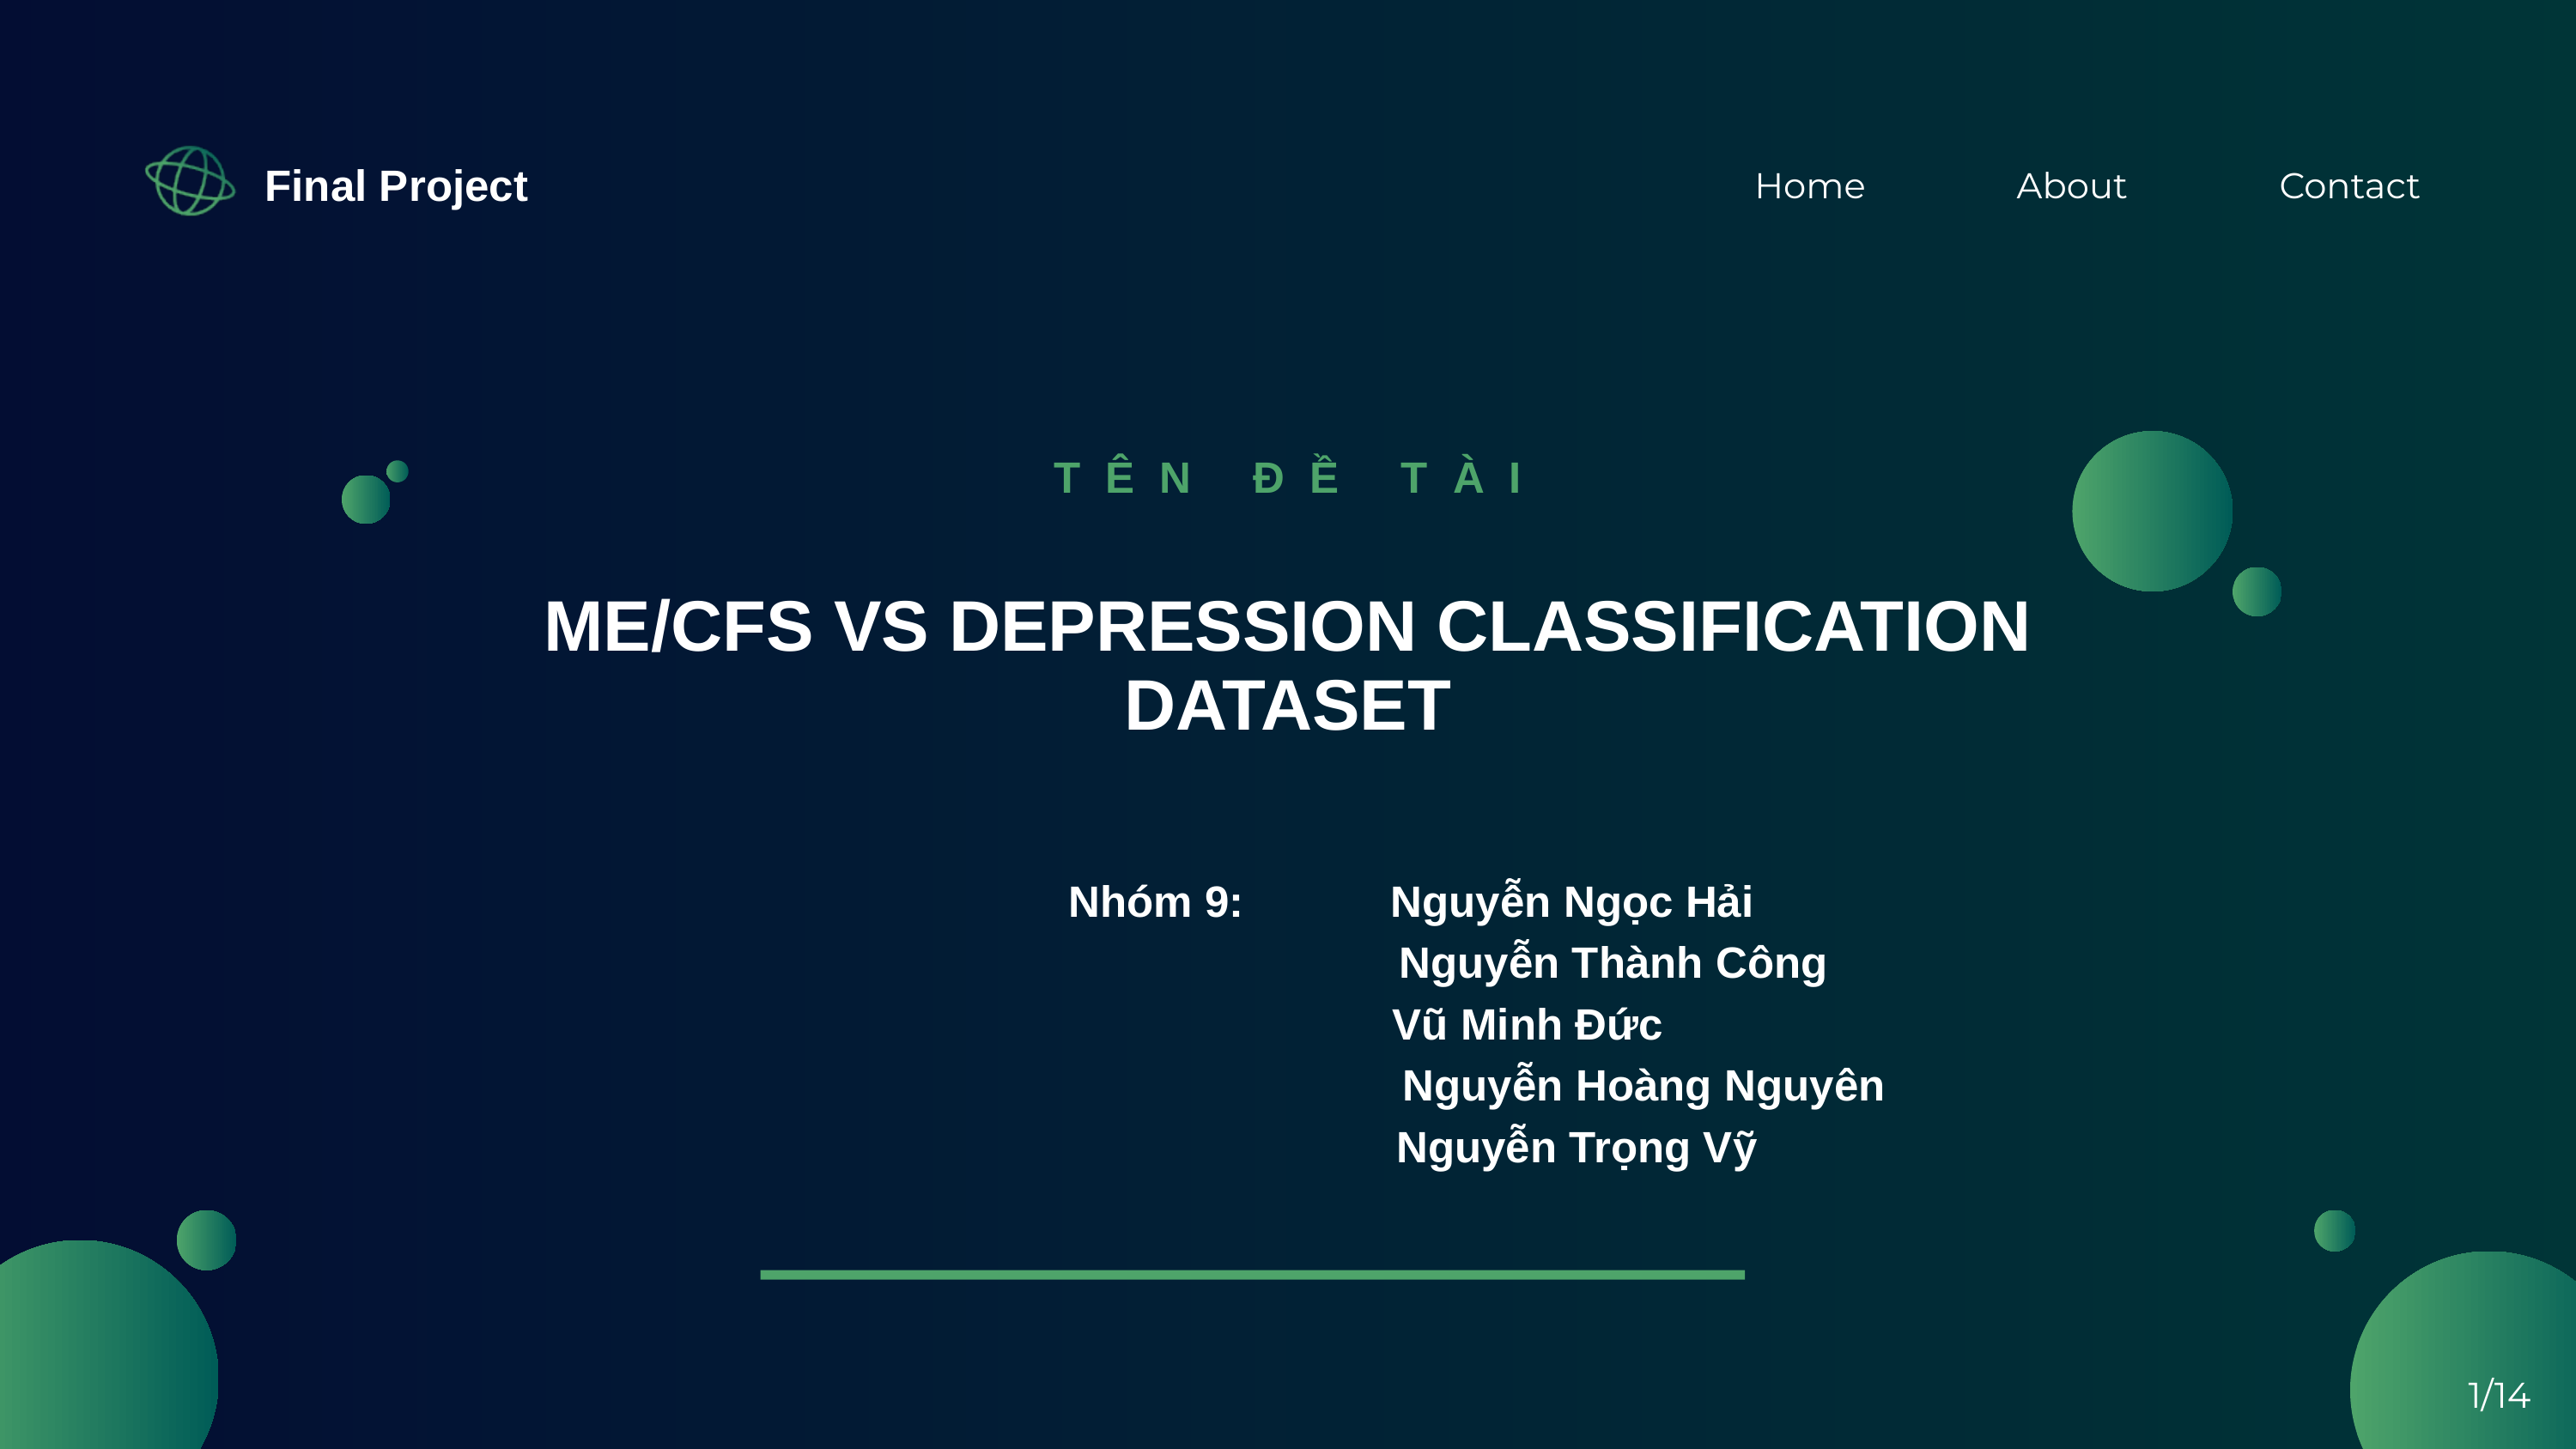

Final Project
Home
About
Contact

TÊN ĐỀ TÀI

ME/CFS VS DEPRESSION CLASSIFICATION DATASET

Nhóm 9:            Nguyễn Ngọc Hải
                                 Nguyễn Thành Công
                   Vũ Minh Đức
                                      Nguyễn Hoàng Nguyên
                           Nguyễn Trọng Vỹ

1/14